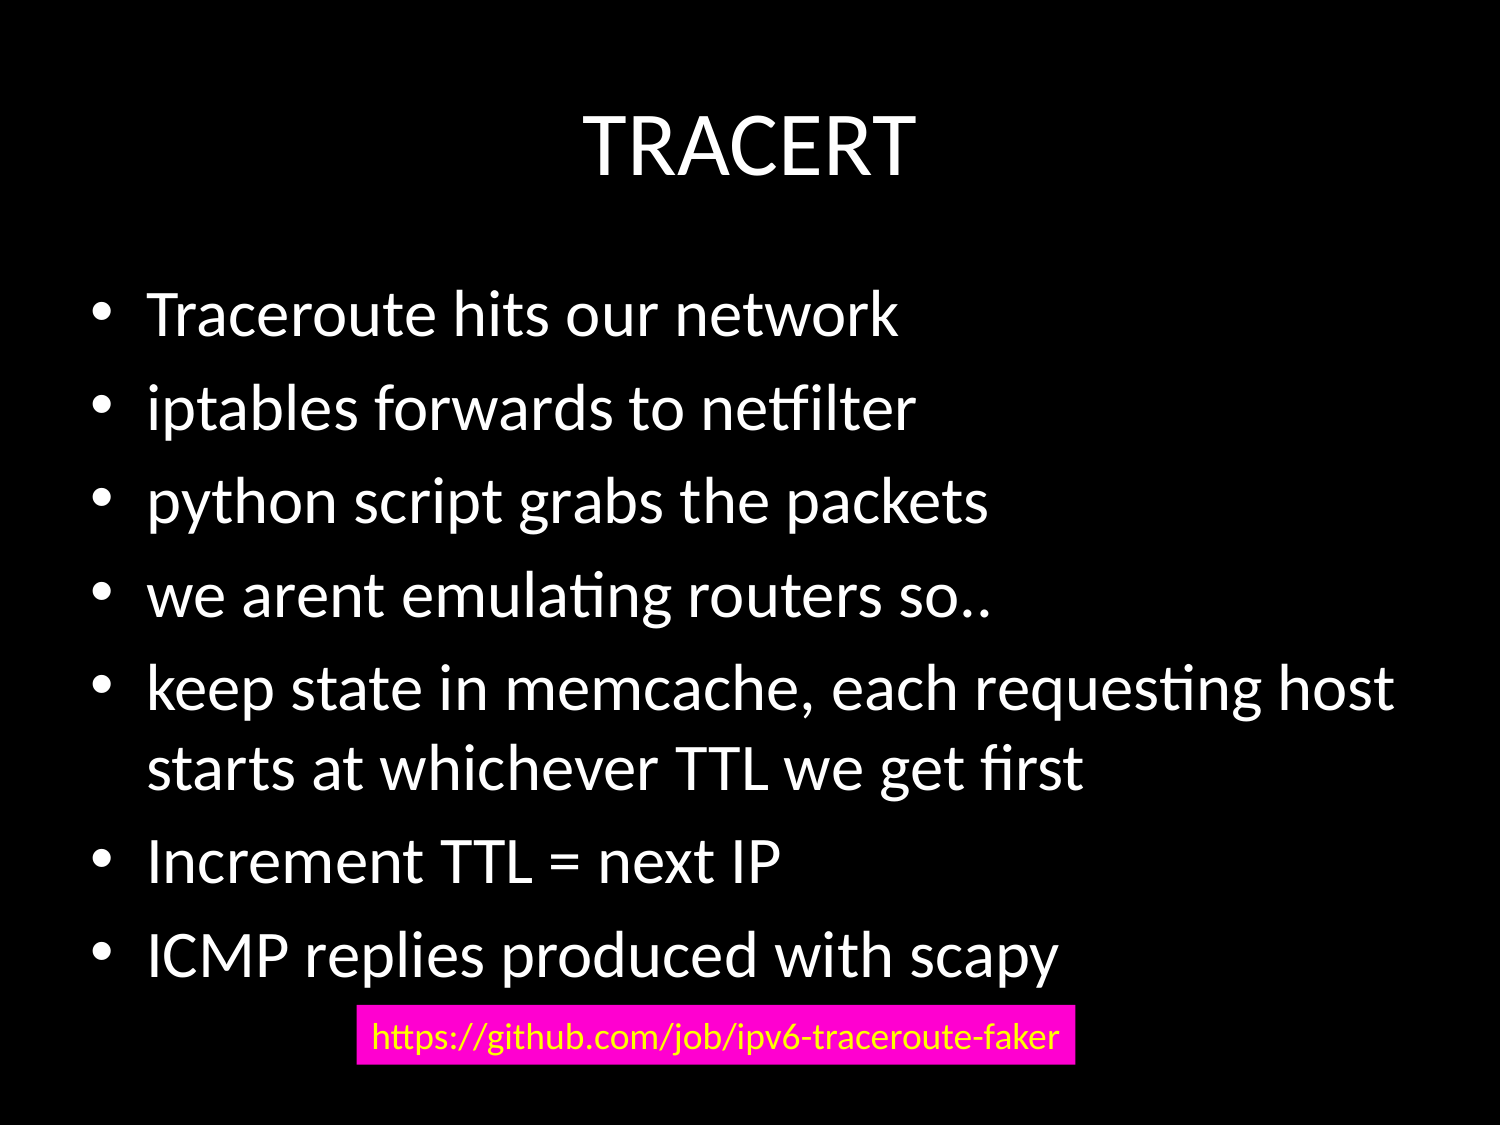

# TRACERT
Traceroute hits our network
iptables forwards to netfilter
python script grabs the packets
we arent emulating routers so..
keep state in memcache, each requesting host starts at whichever TTL we get first
Increment TTL = next IP
ICMP replies produced with scapy

https://github.com/job/ipv6-traceroute-faker